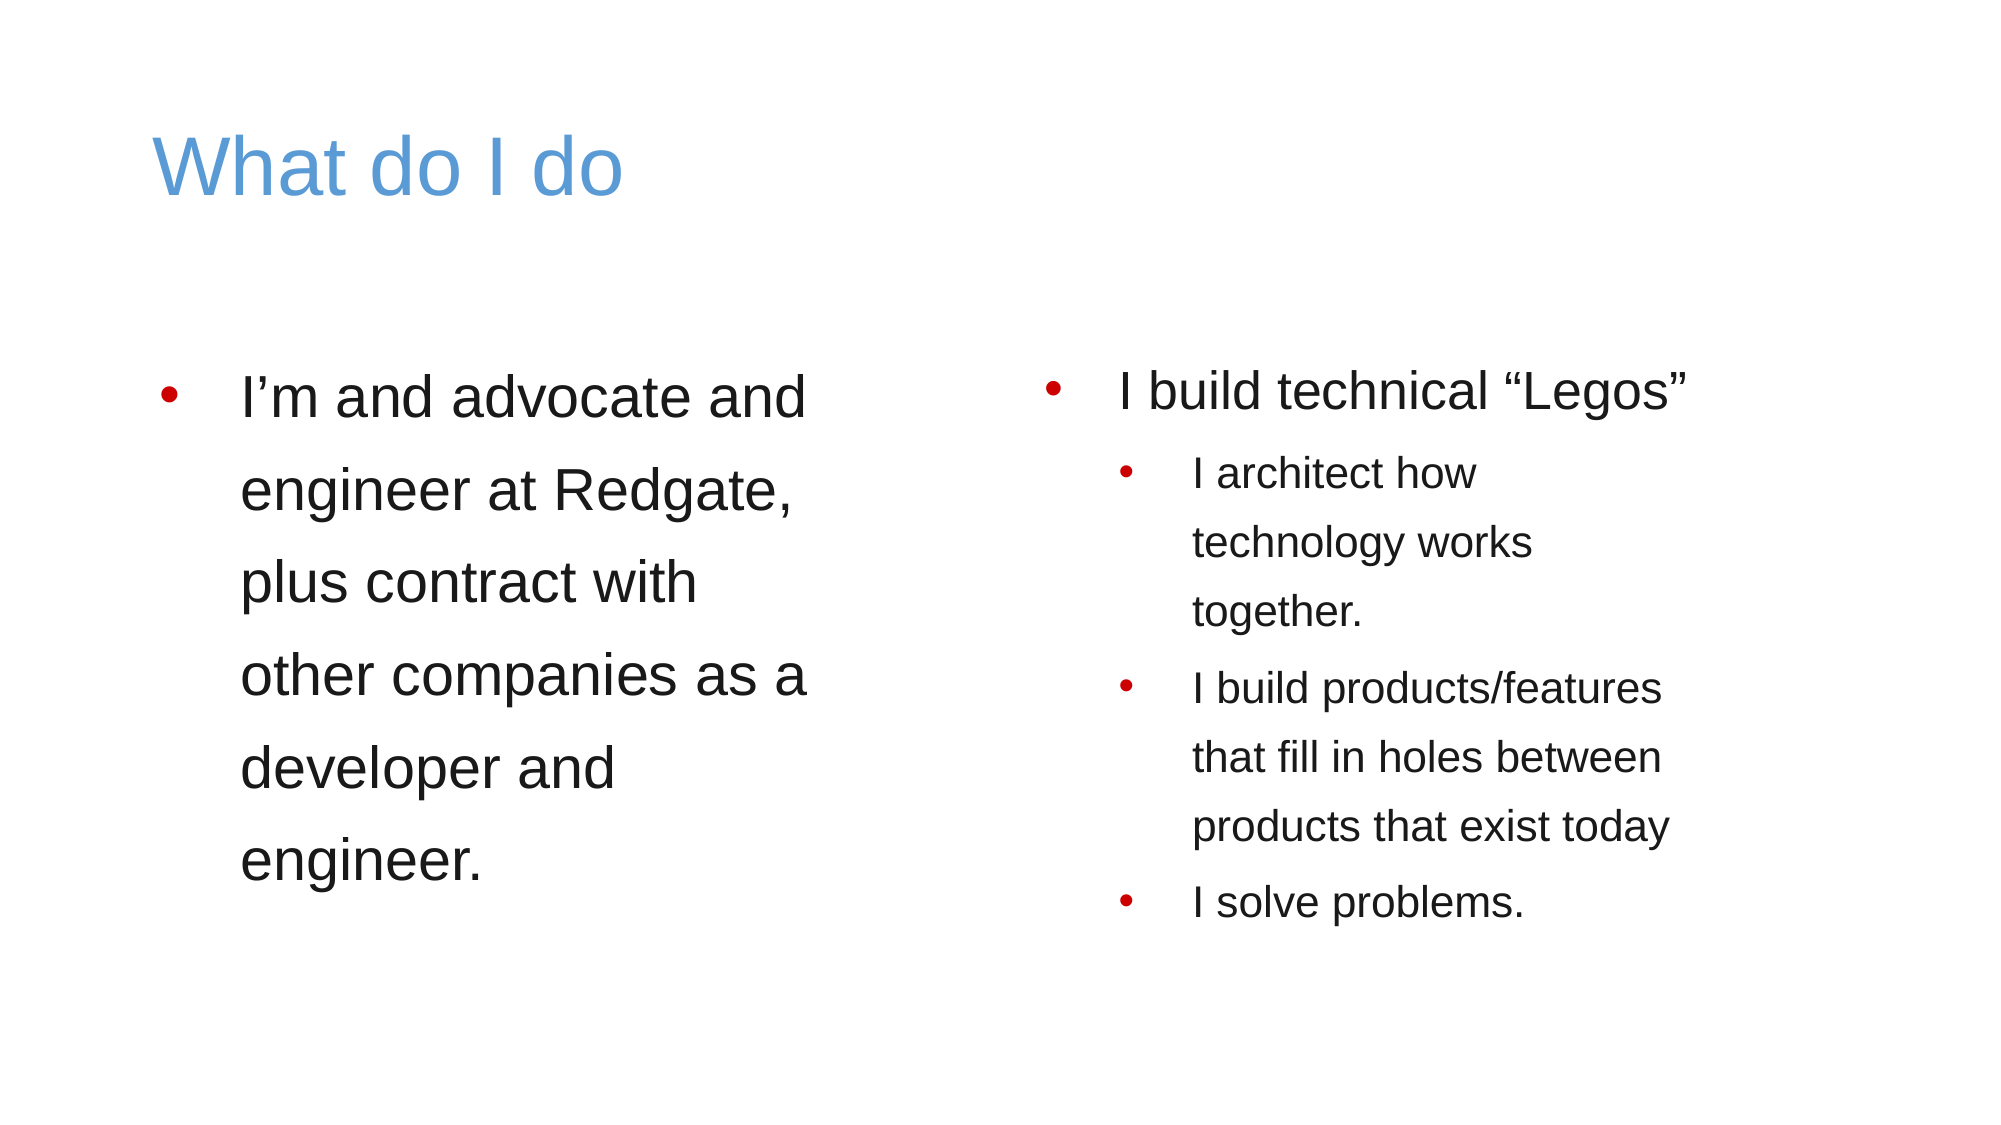

3
# What do I do
I’m and advocate and engineer at Redgate, plus contract with other companies as a developer and engineer.
I build technical “Legos”
I architect how technology works together.
I build products/features that fill in holes between products that exist today
I solve problems.